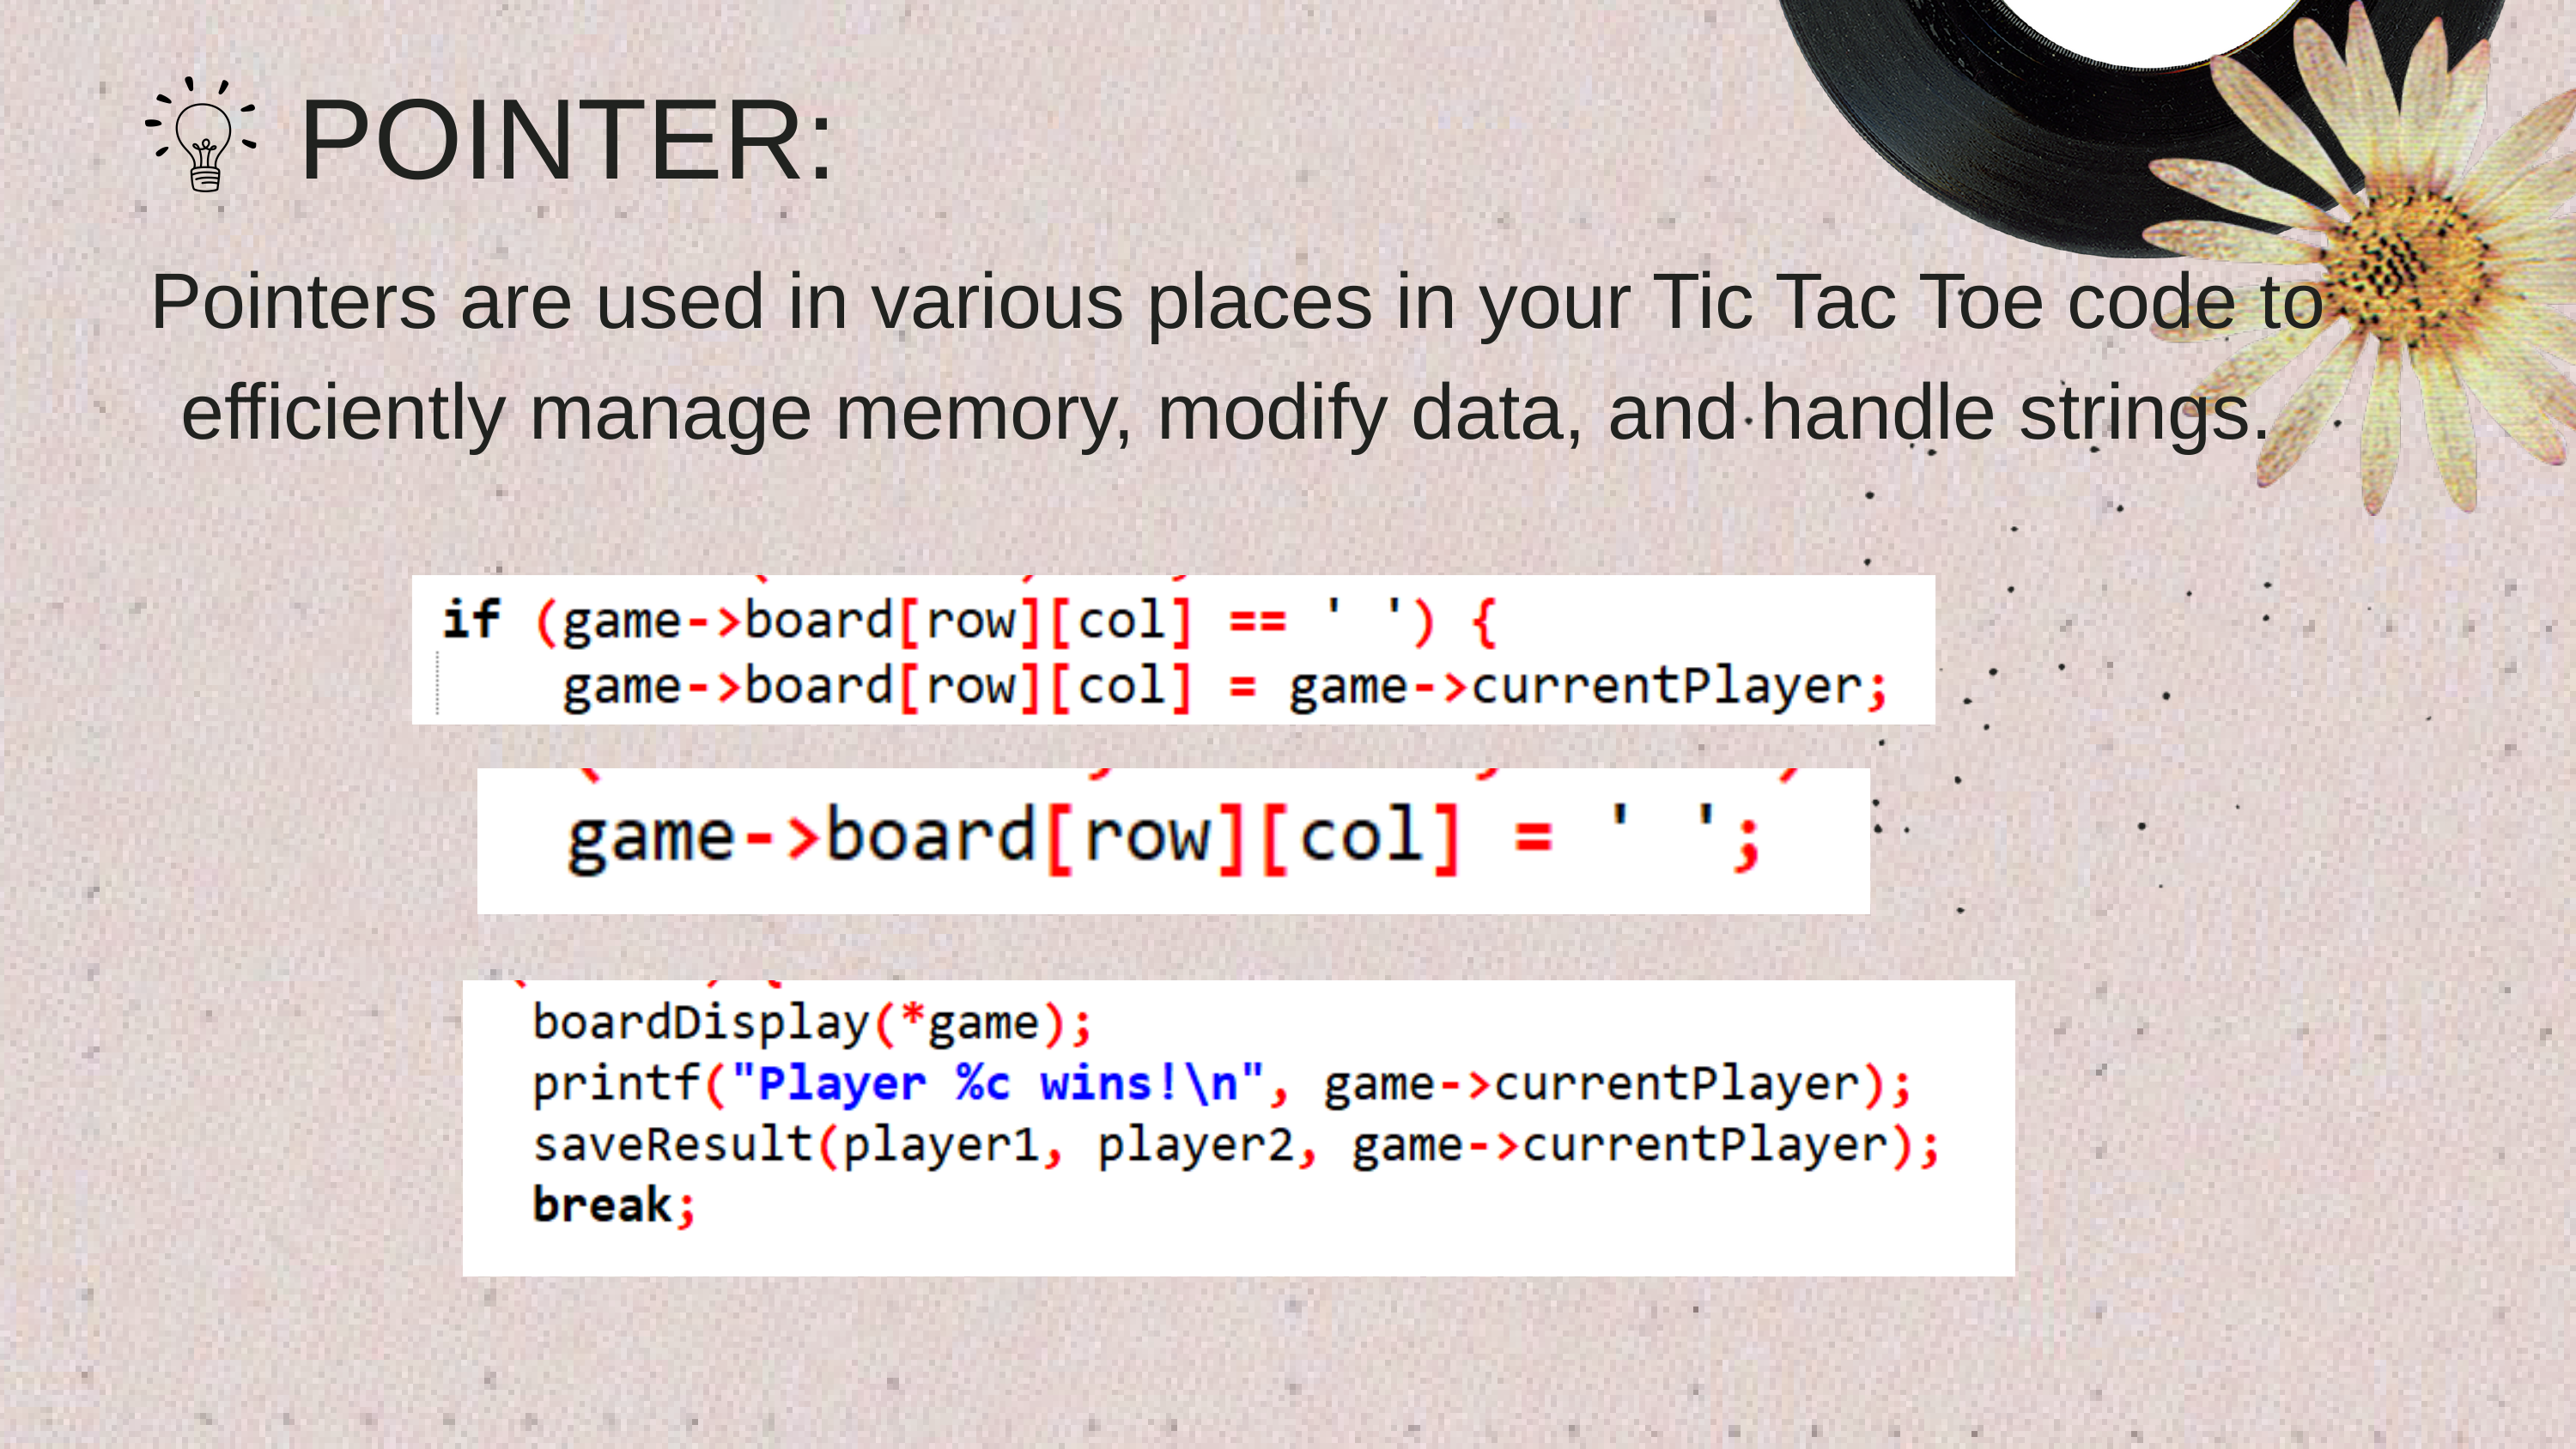

POINTER:

Pointers are used in various places in your Tic Tac Toe code to efficiently manage memory, modify data, and handle strings.